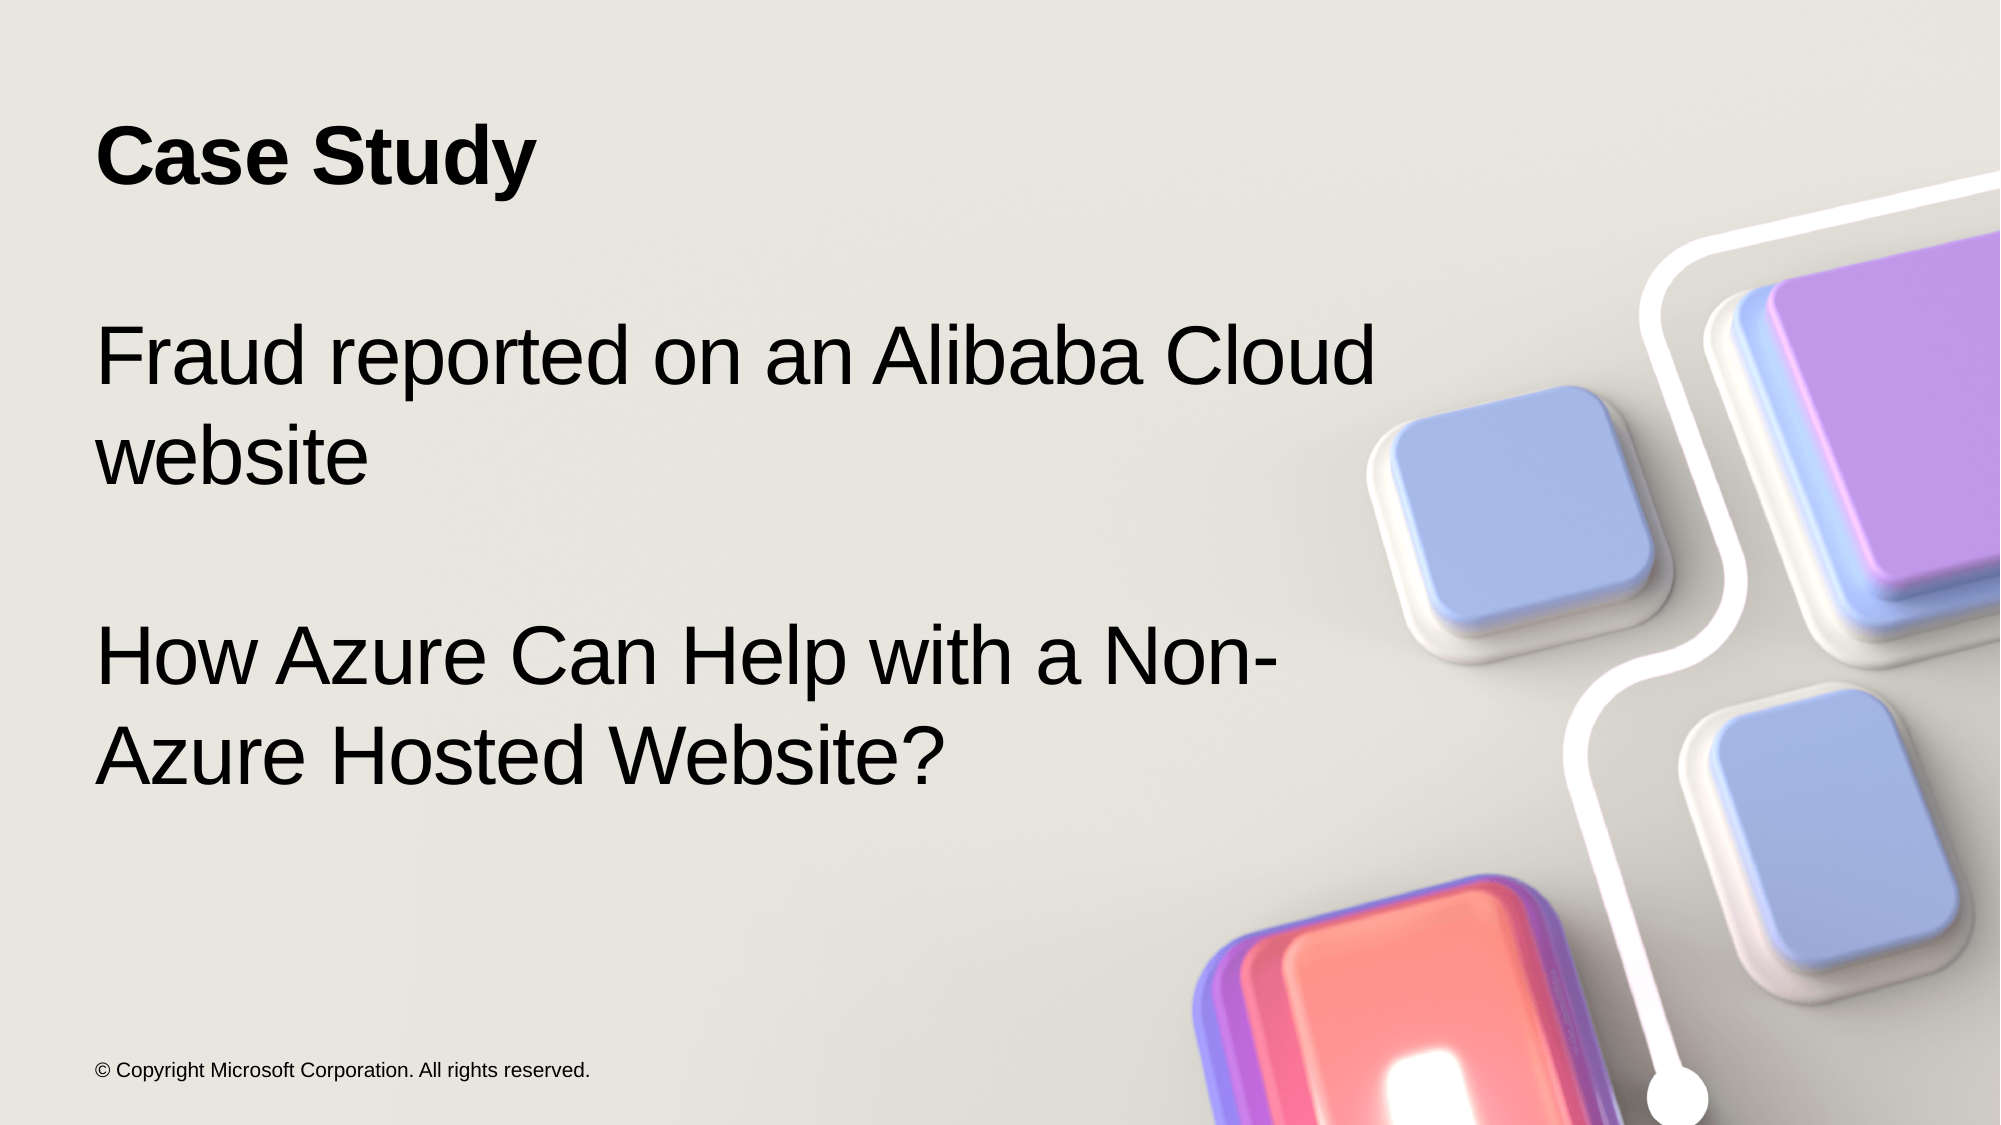

# Case Study Fraud reported on an Alibaba Cloud website How Azure Can Help with a Non-Azure Hosted Website?
© Copyright Microsoft Corporation. All rights reserved.